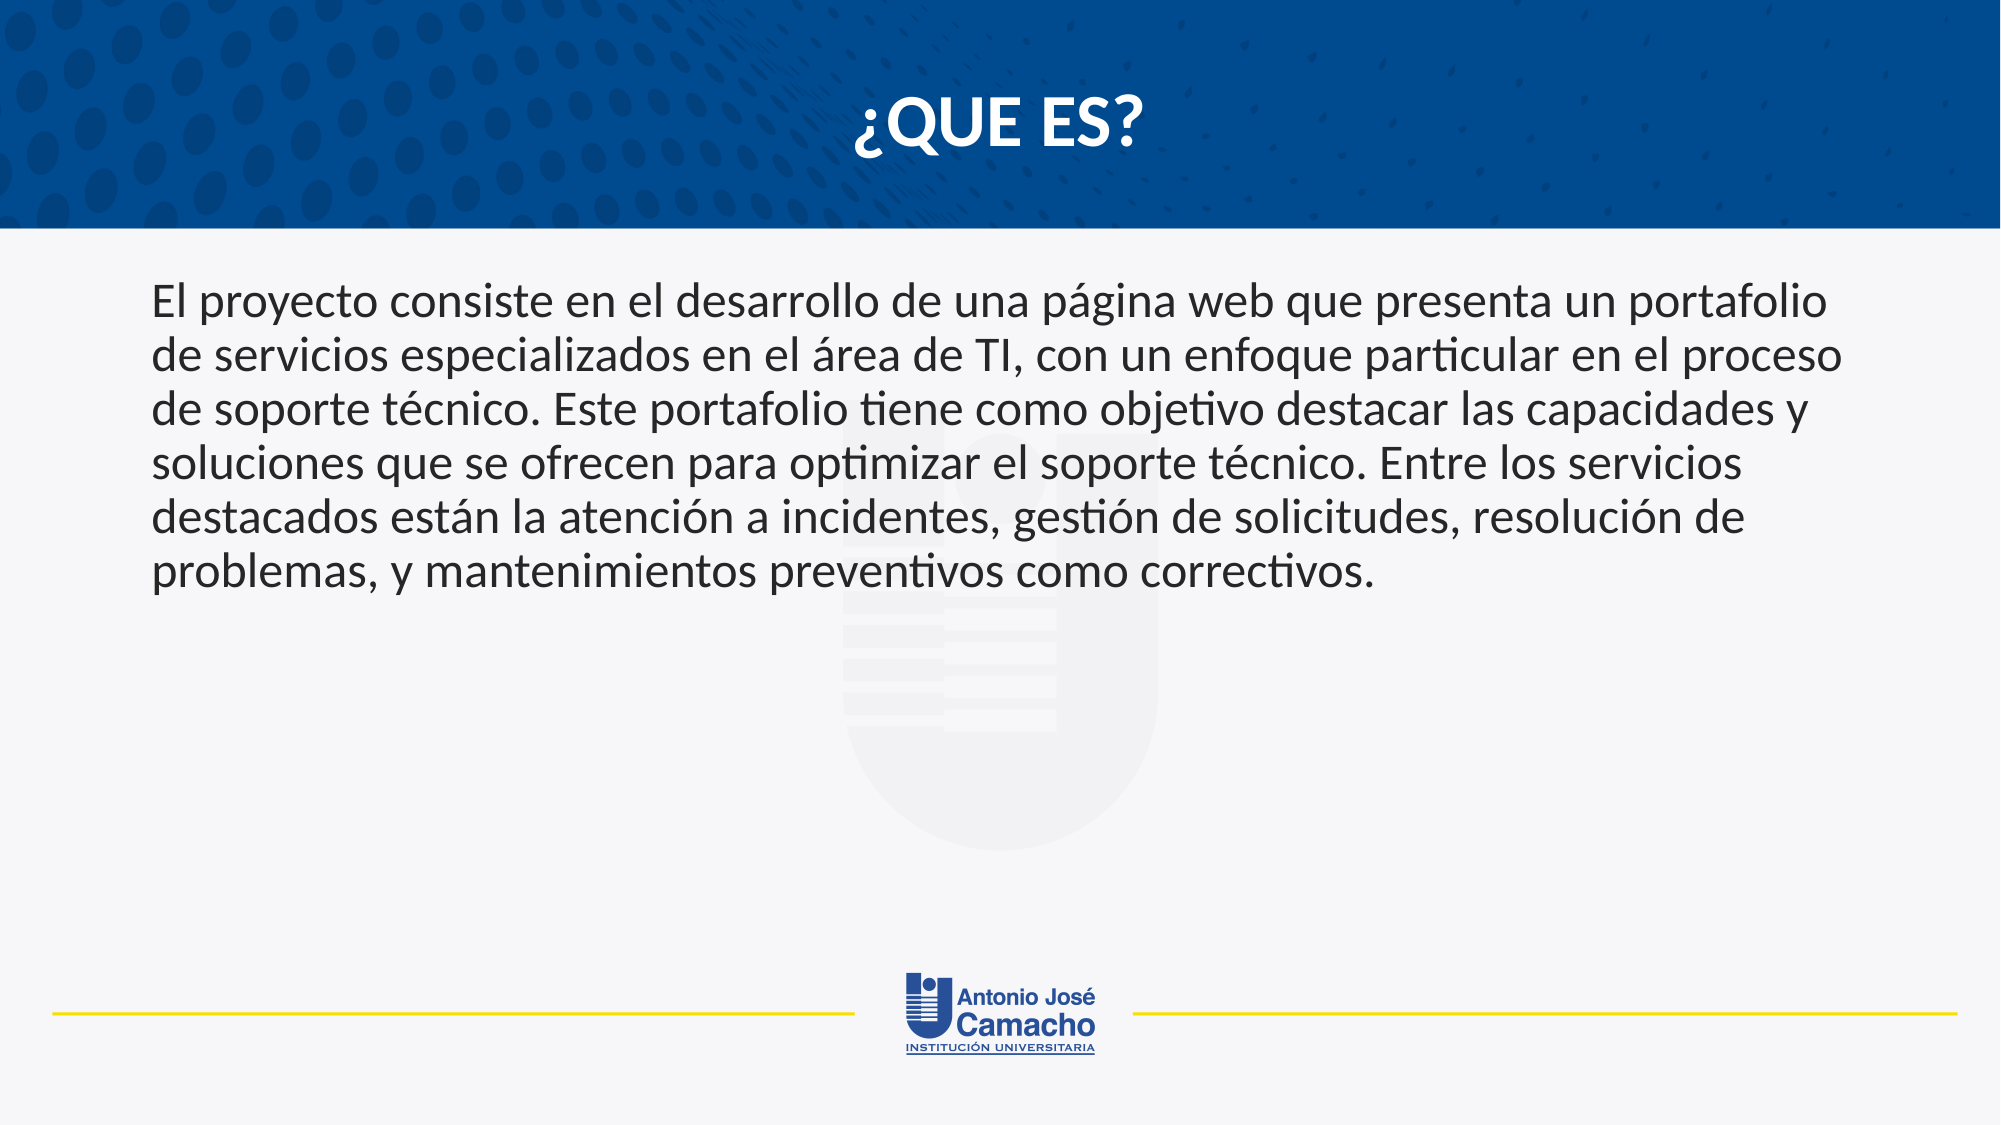

# ¿QUE ES?
El proyecto consiste en el desarrollo de una página web que presenta un portafolio de servicios especializados en el área de TI, con un enfoque particular en el proceso de soporte técnico. Este portafolio tiene como objetivo destacar las capacidades y soluciones que se ofrecen para optimizar el soporte técnico. Entre los servicios destacados están la atención a incidentes, gestión de solicitudes, resolución de problemas, y mantenimientos preventivos como correctivos.